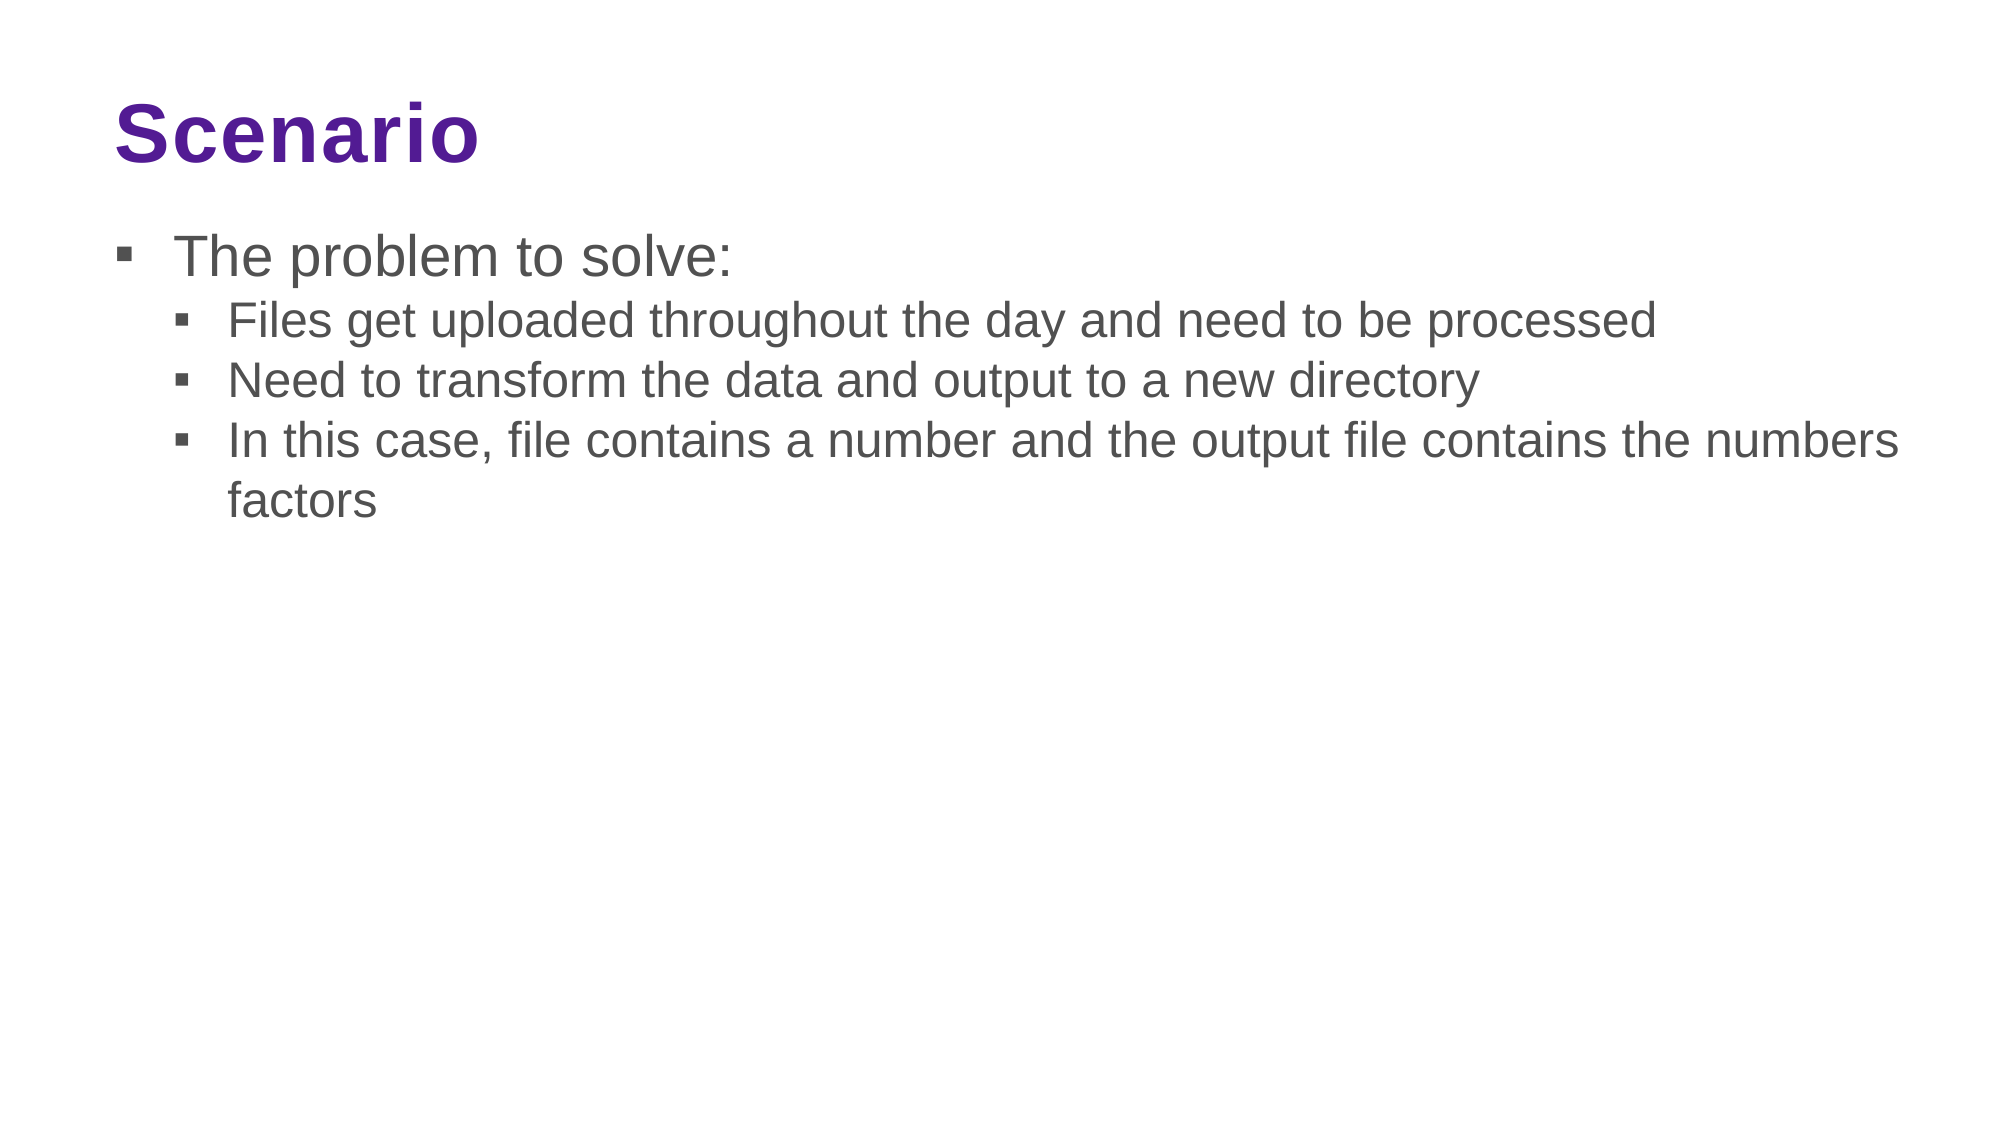

# Scenario
The problem to solve:
Files get uploaded throughout the day and need to be processed
Need to transform the data and output to a new directory
In this case, file contains a number and the output file contains the numbers factors